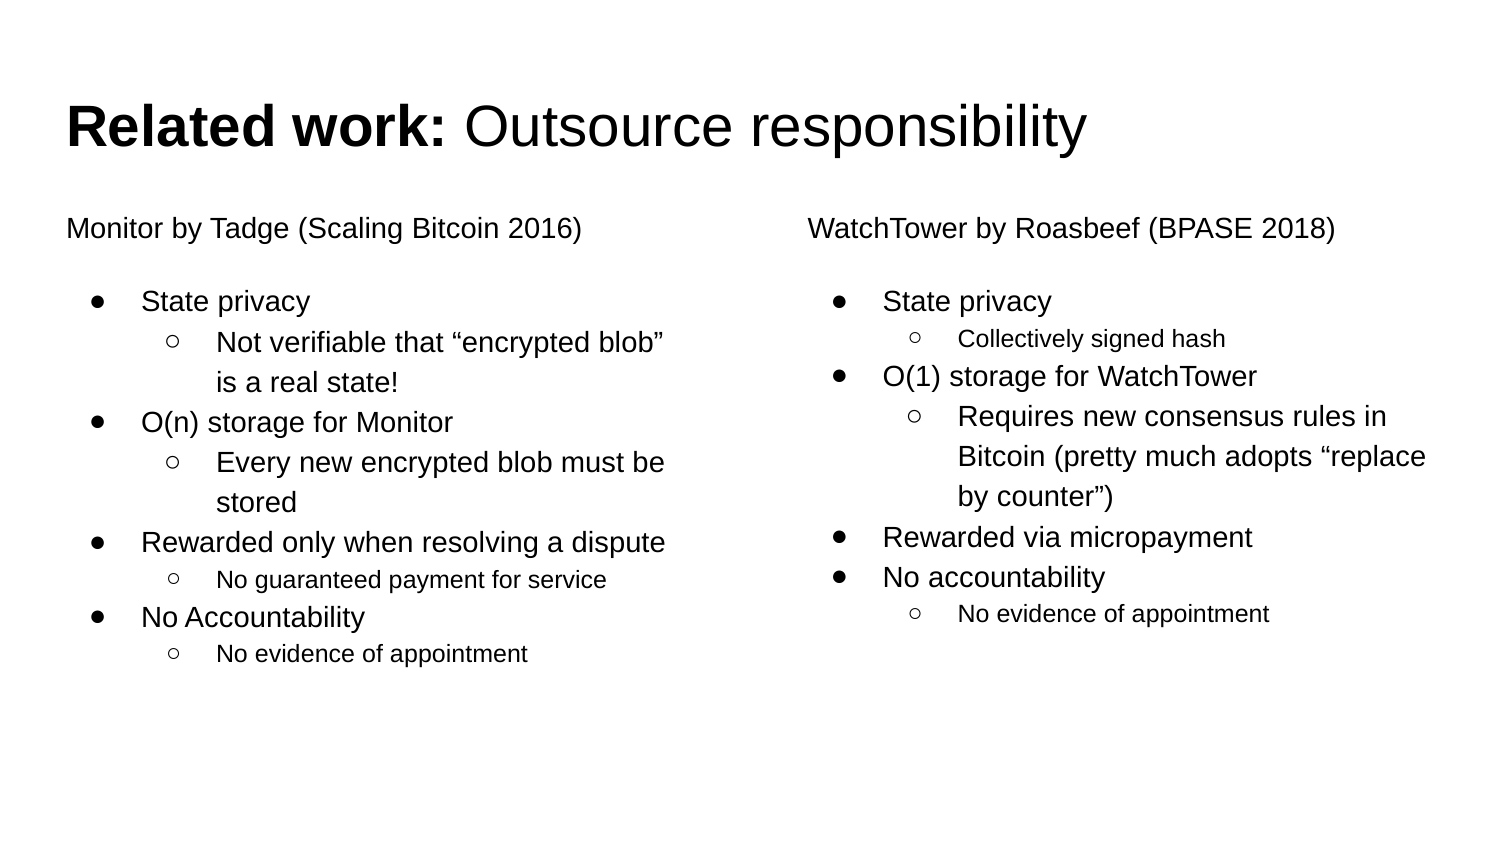

# Related work: Outsource responsibility
Monitor by Tadge (Scaling Bitcoin 2016)
State privacy
Not verifiable that “encrypted blob” is a real state!
O(n) storage for Monitor
Every new encrypted blob must be stored
Rewarded only when resolving a dispute
No guaranteed payment for service
No Accountability
No evidence of appointment

WatchTower by Roasbeef (BPASE 2018)
State privacy
Collectively signed hash
O(1) storage for WatchTower
Requires new consensus rules in Bitcoin (pretty much adopts “replace by counter”)
Rewarded via micropayment
No accountability
No evidence of appointment